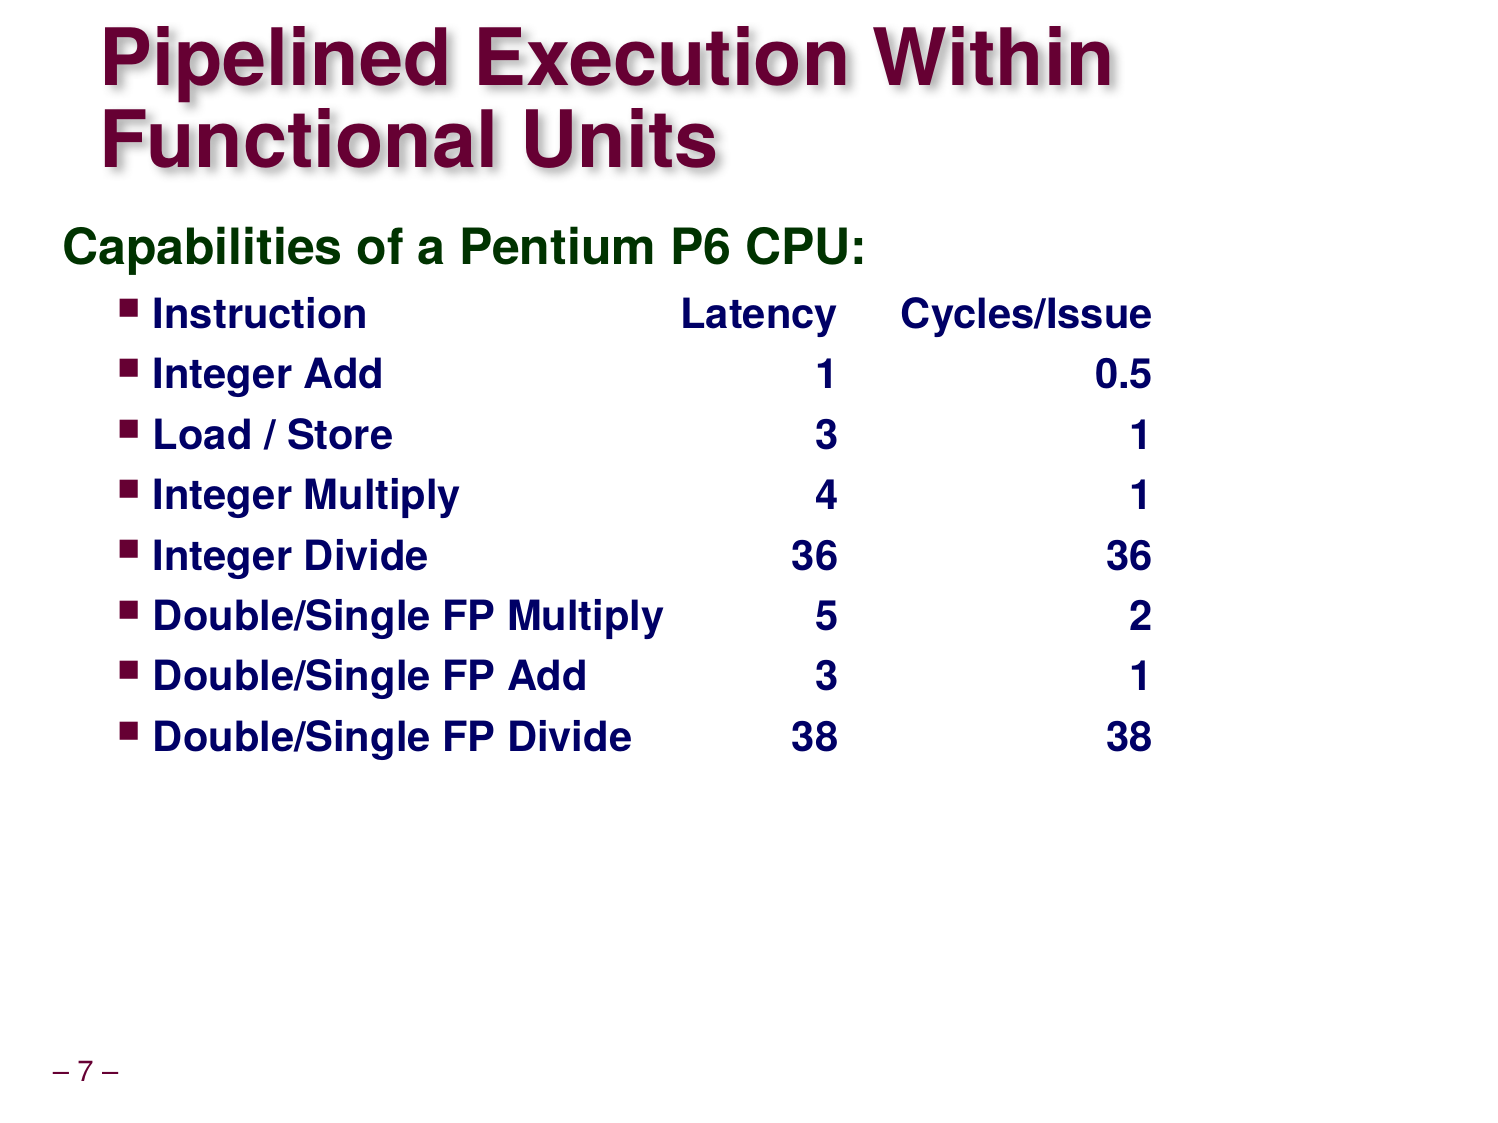

# Pipelined Execution Within Functional Units
Capabilities of a Pentium P6 CPU:
Instruction	Latency	Cycles/Issue
Integer Add	1	0.5
Load / Store	3	1
Integer Multiply	4	1
Integer Divide	36	36
Double/Single FP Multiply	5	2
Double/Single FP Add	3	1
Double/Single FP Divide	38	38